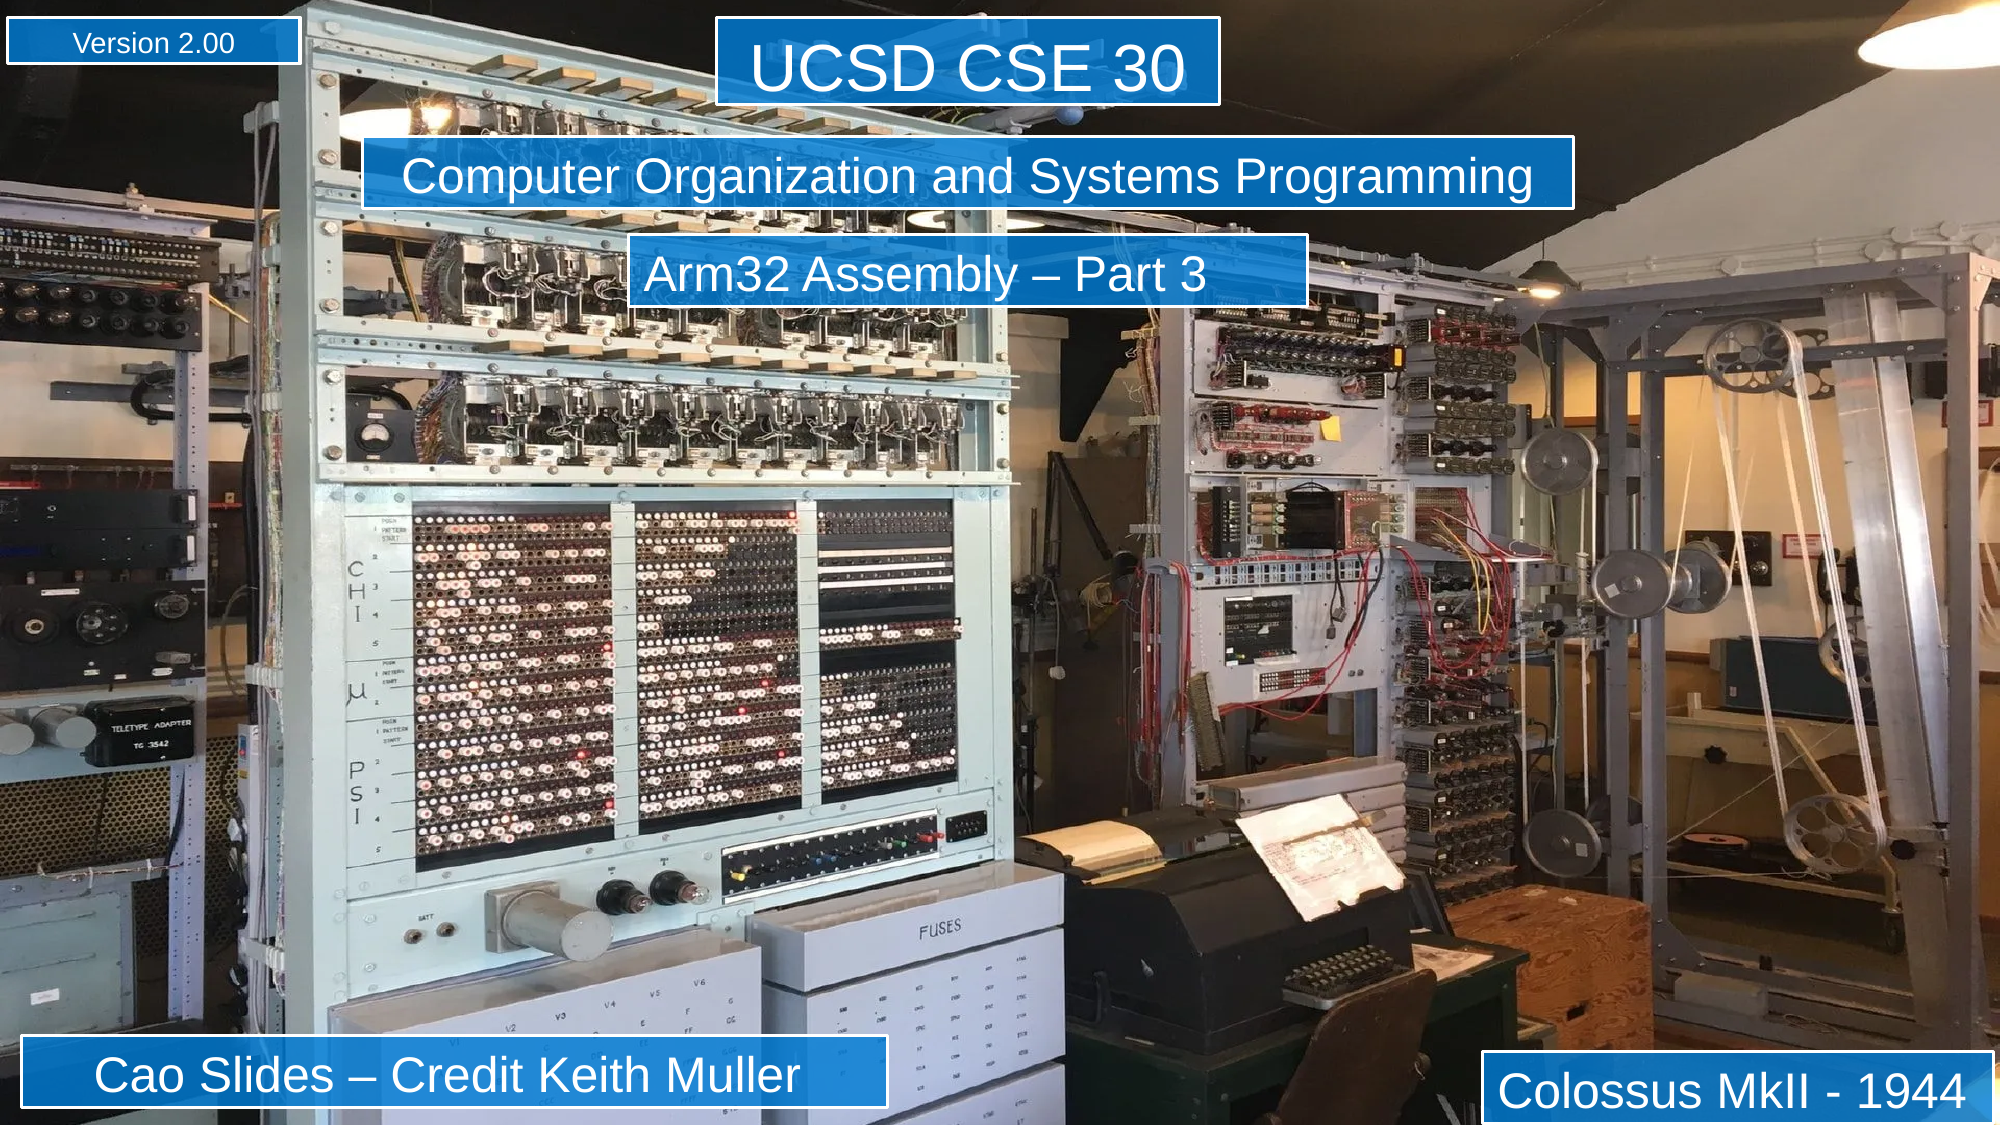

Version 2.00
UCSD CSE 30
Computer Organization and Systems Programming
Arm32 Assembly – Part 3
Cao Slides – Credit Keith Muller
Colossus MkII - 1944